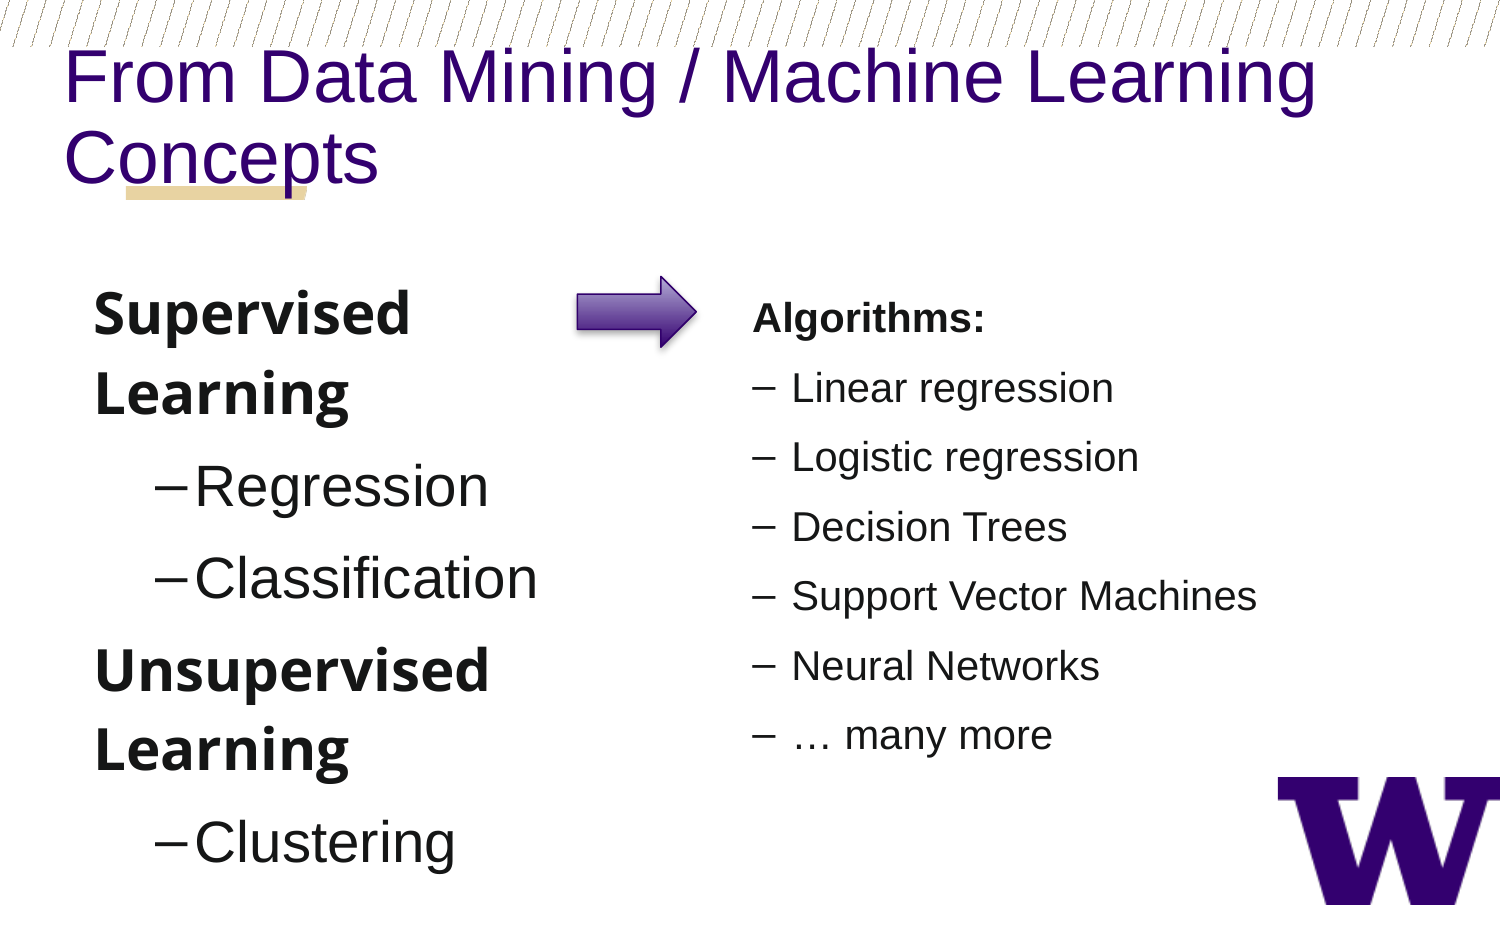

From Data Mining / Machine Learning Concepts
Supervised Learning
Regression
Classification
Unsupervised Learning
Clustering

Algorithms:
Linear regression
Logistic regression
Decision Trees
Support Vector Machines
Neural Networks
… many more